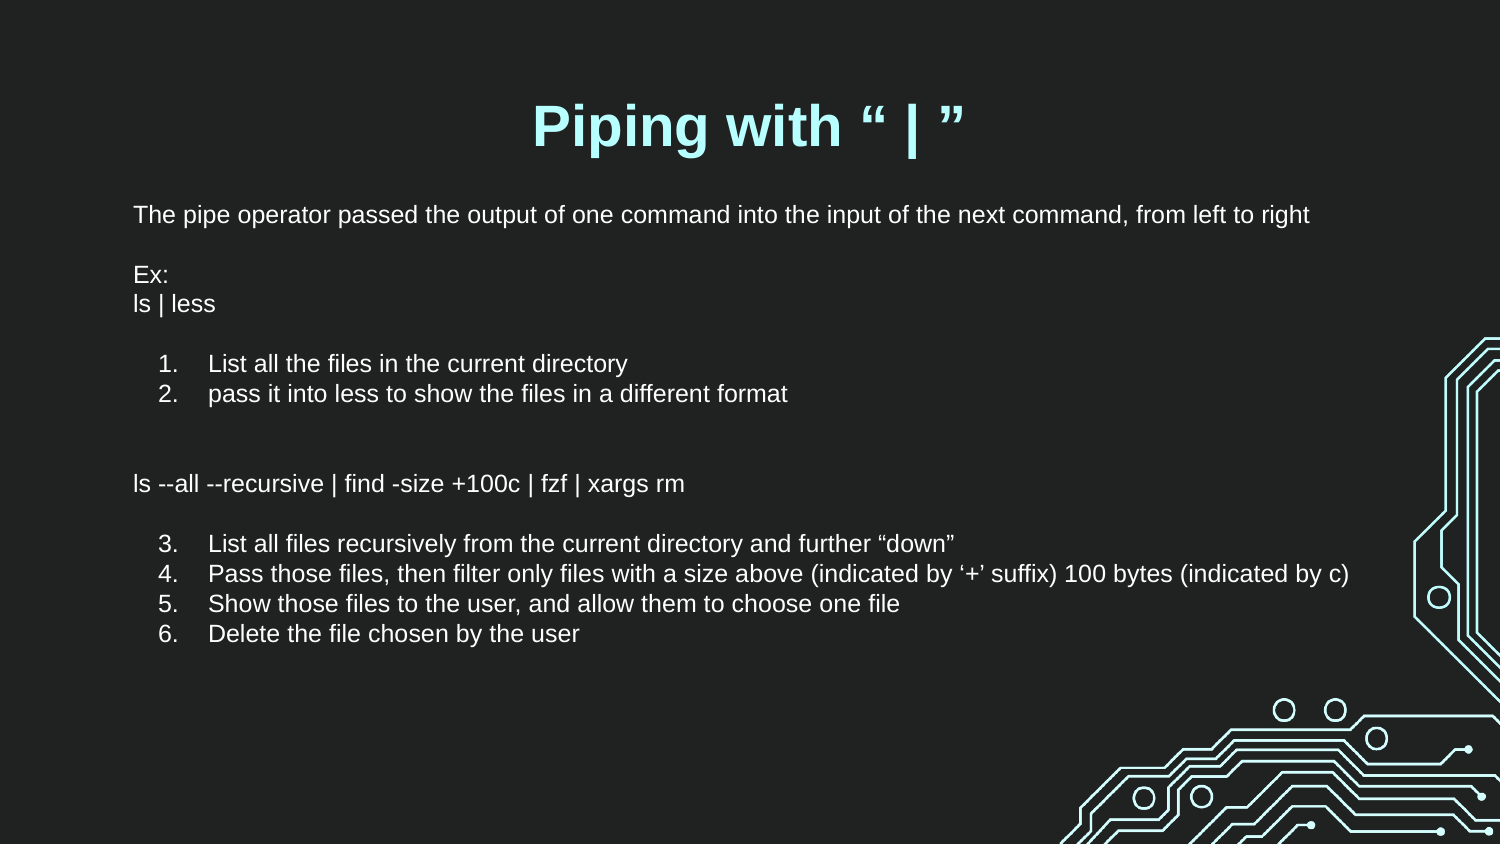

# Piping with “ | ”
The pipe operator passed the output of one command into the input of the next command, from left to right

Ex:
ls | less

List all the files in the current directory
pass it into less to show the files in a different format

ls --all --recursive | find -size +100c | fzf | xargs rm

List all files recursively from the current directory and further “down”
Pass those files, then filter only files with a size above (indicated by ‘+’ suffix) 100 bytes (indicated by c)
Show those files to the user, and allow them to choose one file
Delete the file chosen by the user